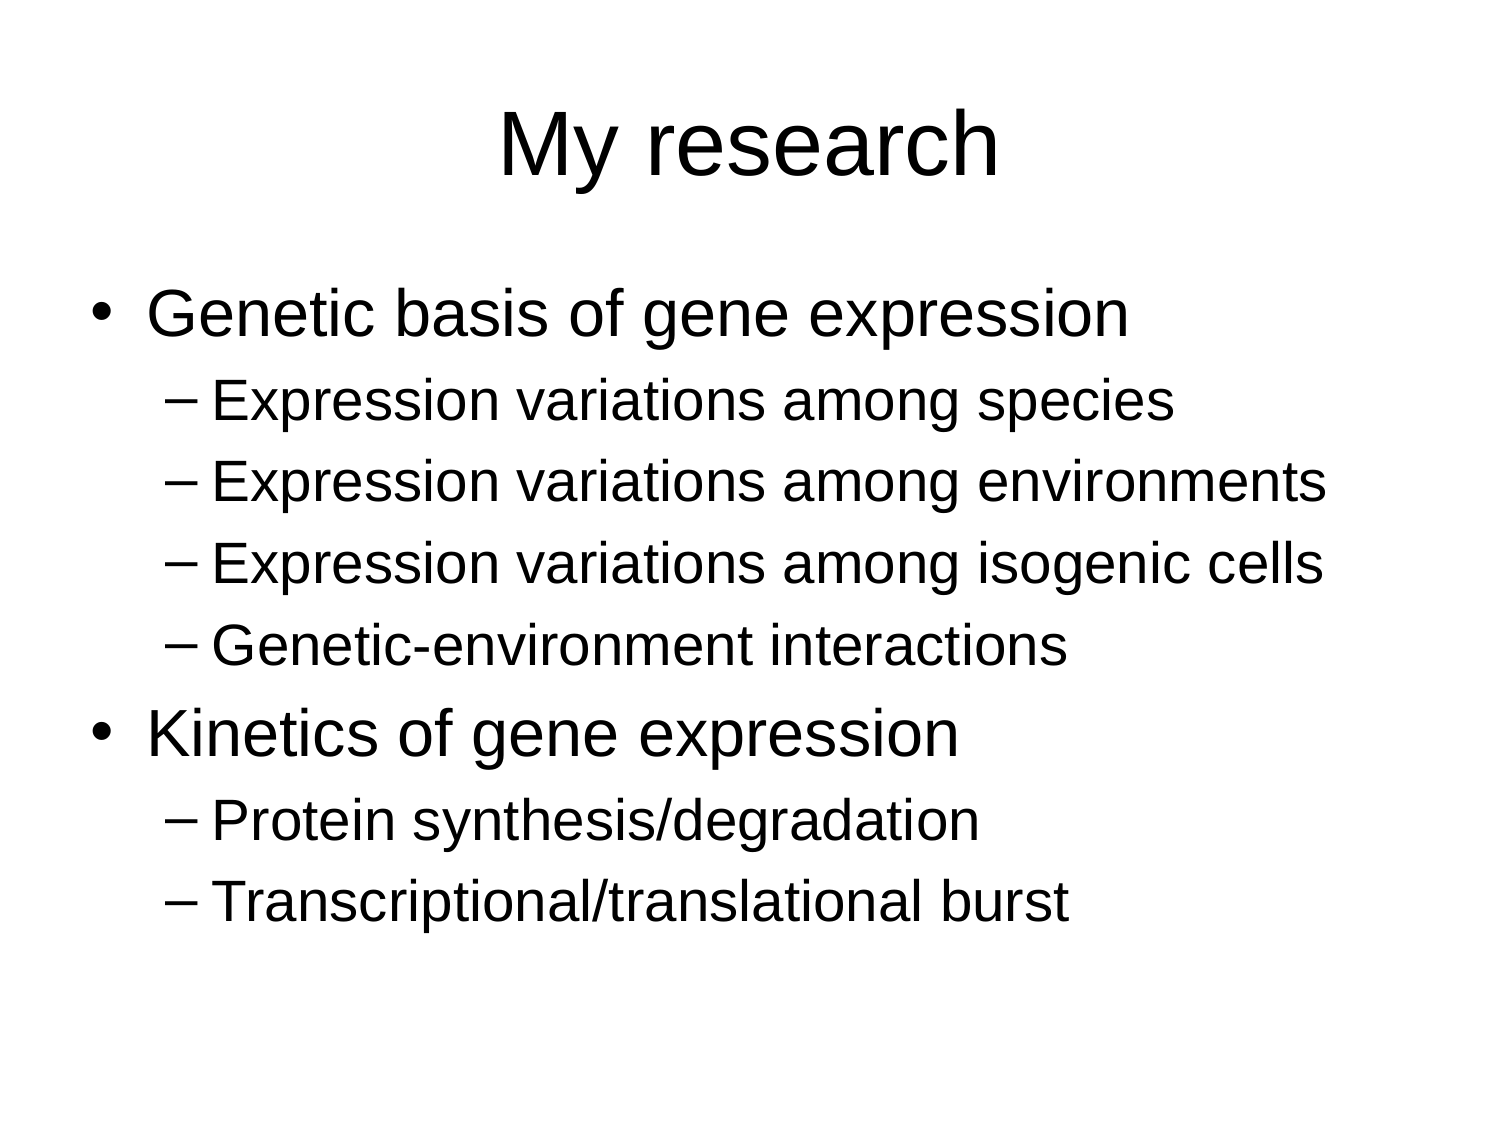

# My research
Genetic basis of gene expression
Expression variations among species
Expression variations among environments
Expression variations among isogenic cells
Genetic-environment interactions
Kinetics of gene expression
Protein synthesis/degradation
Transcriptional/translational burst